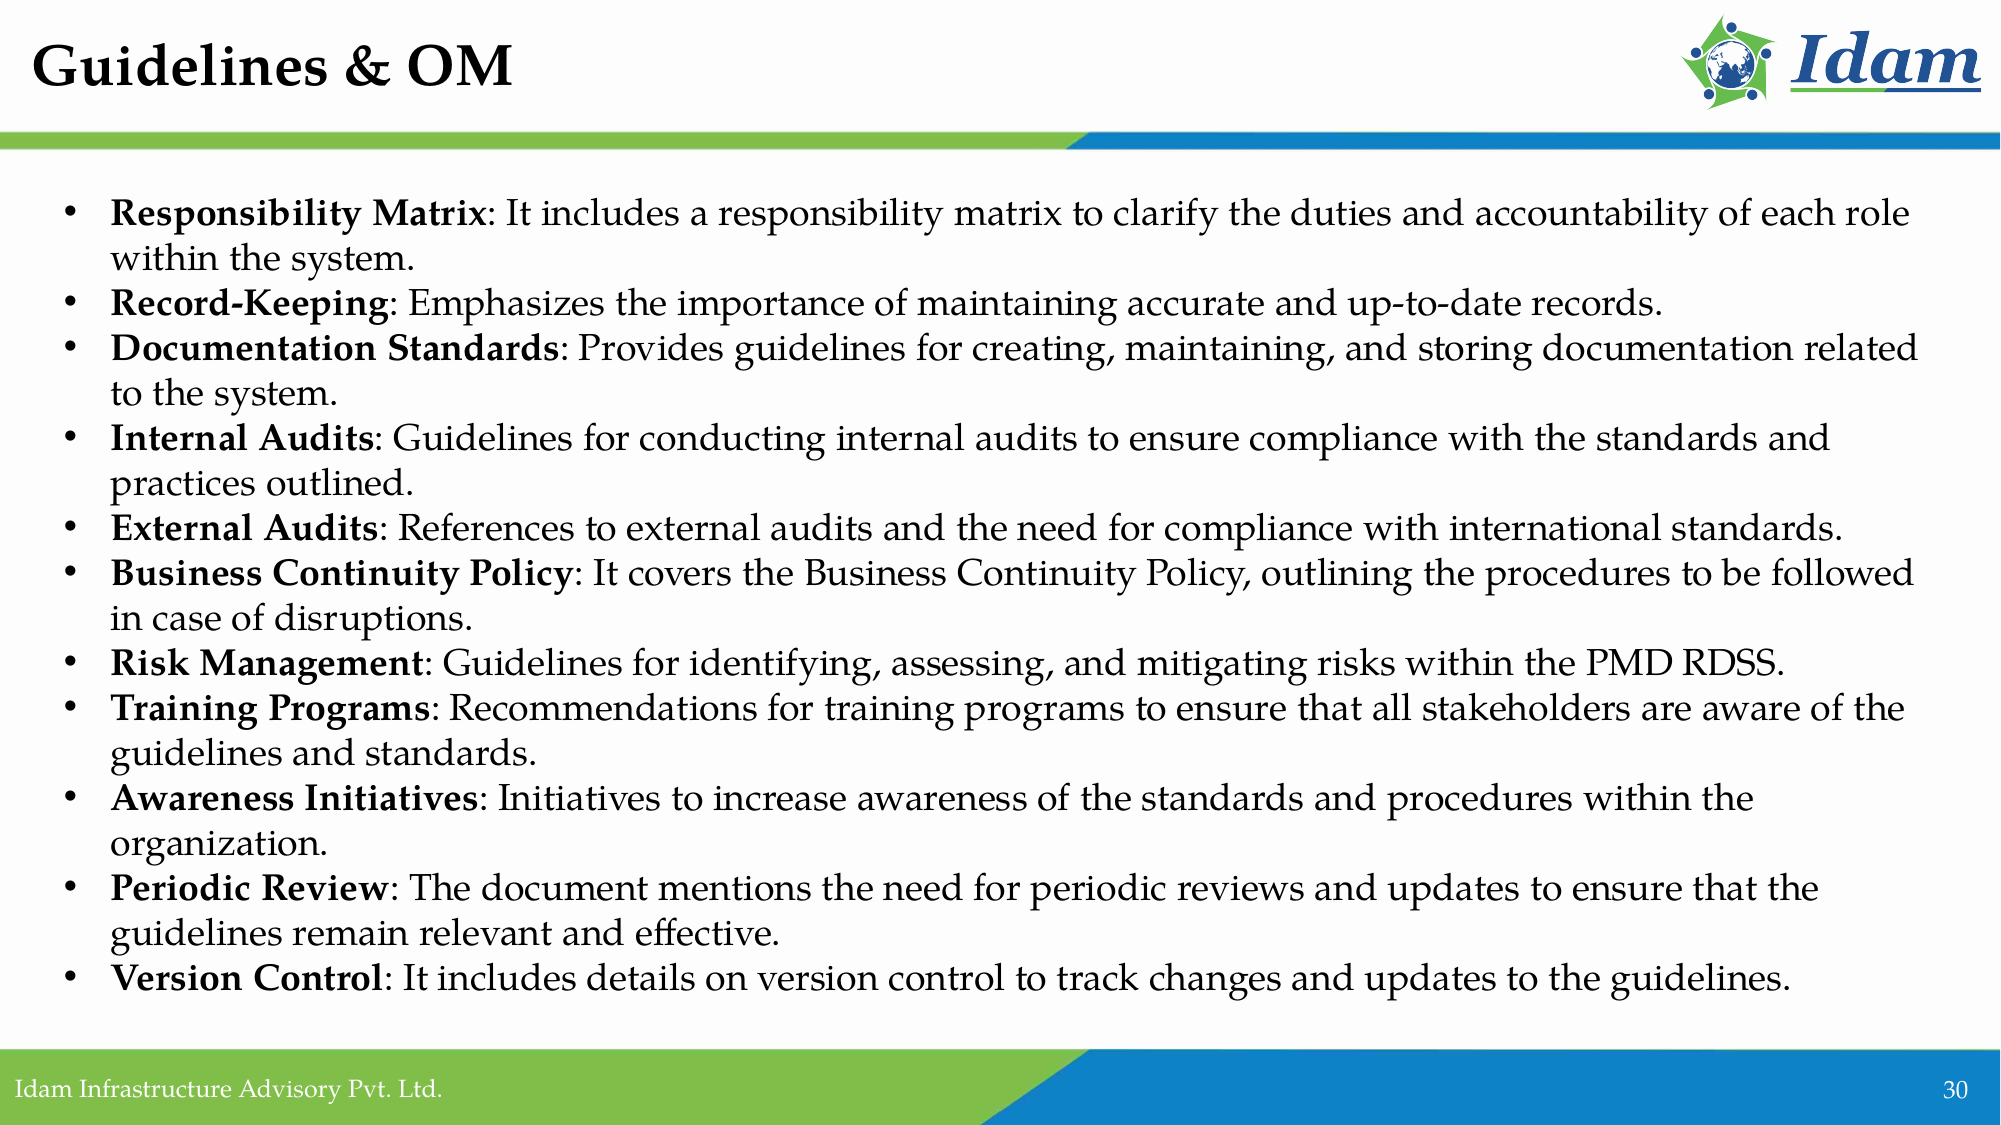

Guidelines & OM
Responsibility Matrix: It includes a responsibility matrix to clarify the duties and accountability of each role within the system.​
Record-Keeping: Emphasizes the importance of maintaining accurate and up-to-date records.​
Documentation Standards: Provides guidelines for creating, maintaining, and storing documentation related to the system.​
Internal Audits: Guidelines for conducting internal audits to ensure compliance with the standards and practices outlined.​
External Audits: References to external audits and the need for compliance with international standards.​
Business Continuity Policy: It covers the Business Continuity Policy, outlining the procedures to be followed in case of disruptions.​
Risk Management: Guidelines for identifying, assessing, and mitigating risks within the PMD RDSS.
Training Programs: Recommendations for training programs to ensure that all stakeholders are aware of the guidelines and standards.
Awareness Initiatives: Initiatives to increase awareness of the standards and procedures within the organization.
Periodic Review: The document mentions the need for periodic reviews and updates to ensure that the guidelines remain relevant and effective.
Version Control: It includes details on version control to track changes and updates to the guidelines.
30